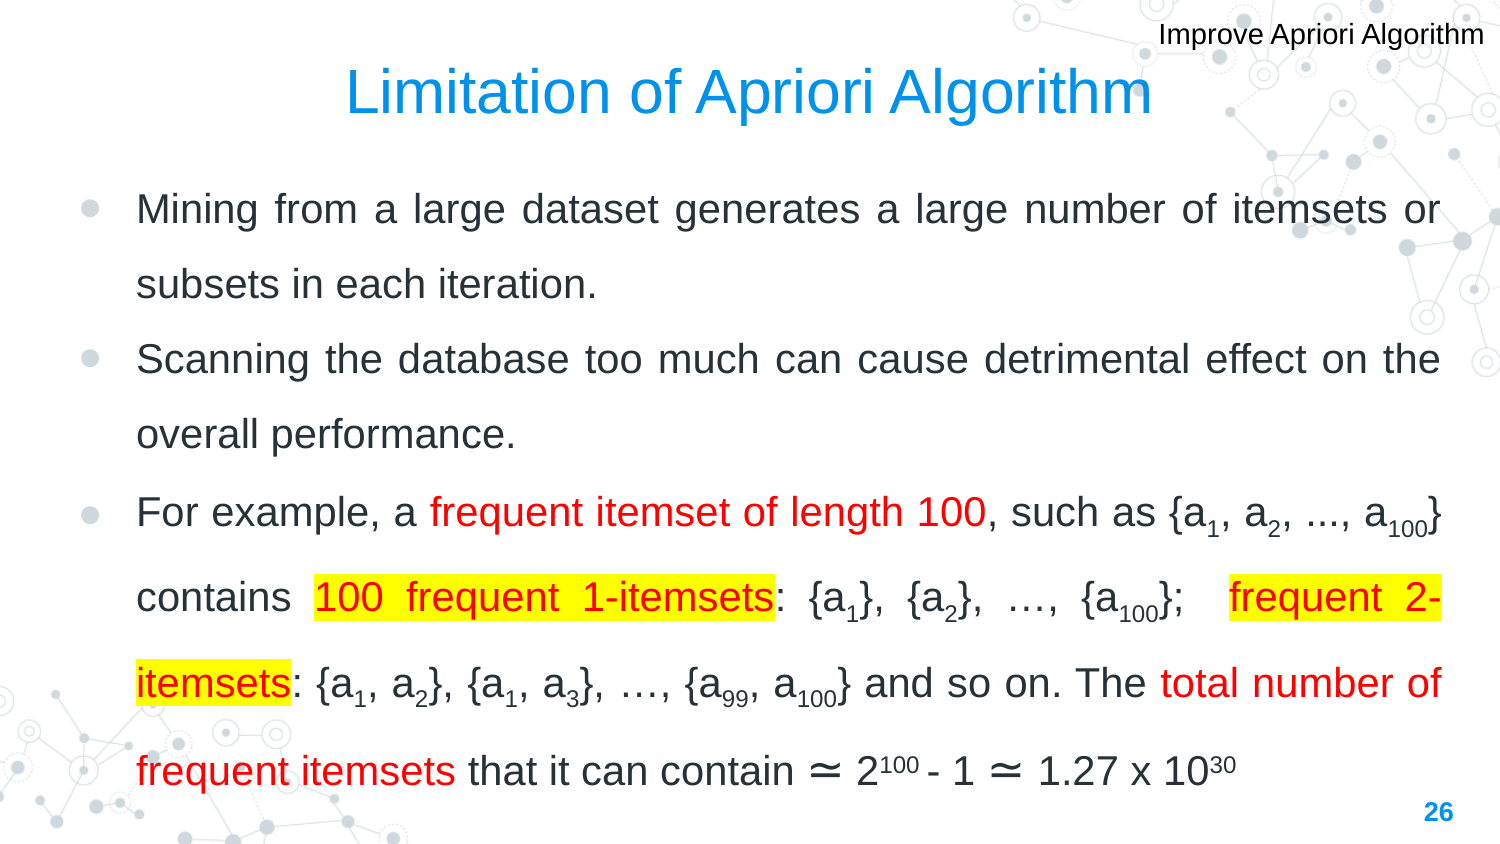

Improve Apriori Algorithm
# Limitation of Apriori Algorithm
Mining from a large dataset generates a large number of itemsets or subsets in each iteration.
Scanning the database too much can cause detrimental effect on the overall performance.
For example, a frequent itemset of length 100, such as {a1, a2, ..., a100} contains 100 frequent 1-itemsets: {a1}, {a2}, …, {a100};  frequent 2-itemsets: {a1, a2}, {a1, a3}, …, {a99, a100} and so on. The total number of frequent itemsets that it can contain ≃ 2100 - 1 ≃ 1.27 x 1030
26